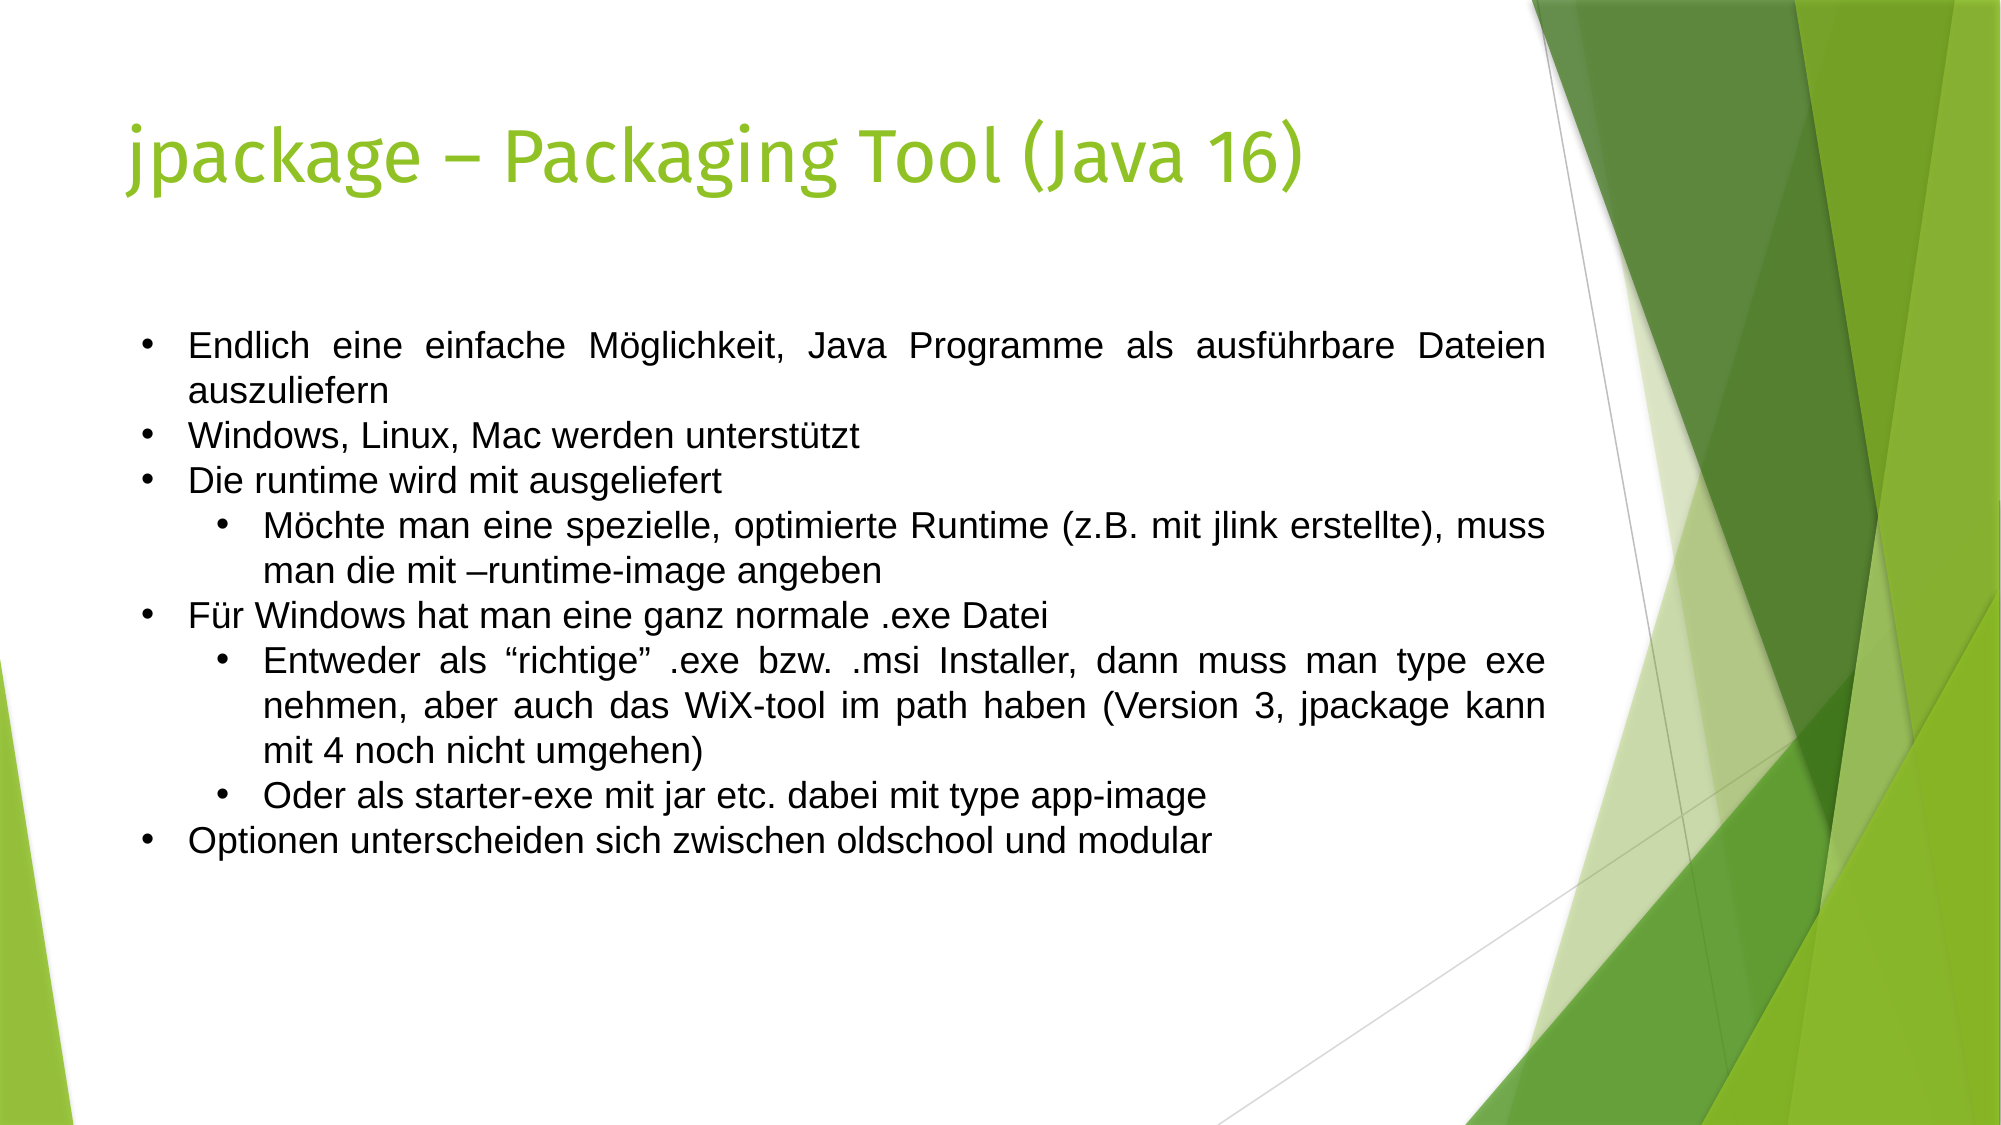

# jpackage – Packaging Tool (Java 16)
Endlich eine einfache Möglichkeit, Java Programme als ausführbare Dateien auszuliefern
Windows, Linux, Mac werden unterstützt
Die runtime wird mit ausgeliefert
Möchte man eine spezielle, optimierte Runtime (z.B. mit jlink erstellte), muss man die mit –runtime-image angeben
Für Windows hat man eine ganz normale .exe Datei
Entweder als “richtige” .exe bzw. .msi Installer, dann muss man type exe nehmen, aber auch das WiX-tool im path haben (Version 3, jpackage kann mit 4 noch nicht umgehen)
Oder als starter-exe mit jar etc. dabei mit type app-image
Optionen unterscheiden sich zwischen oldschool und modular